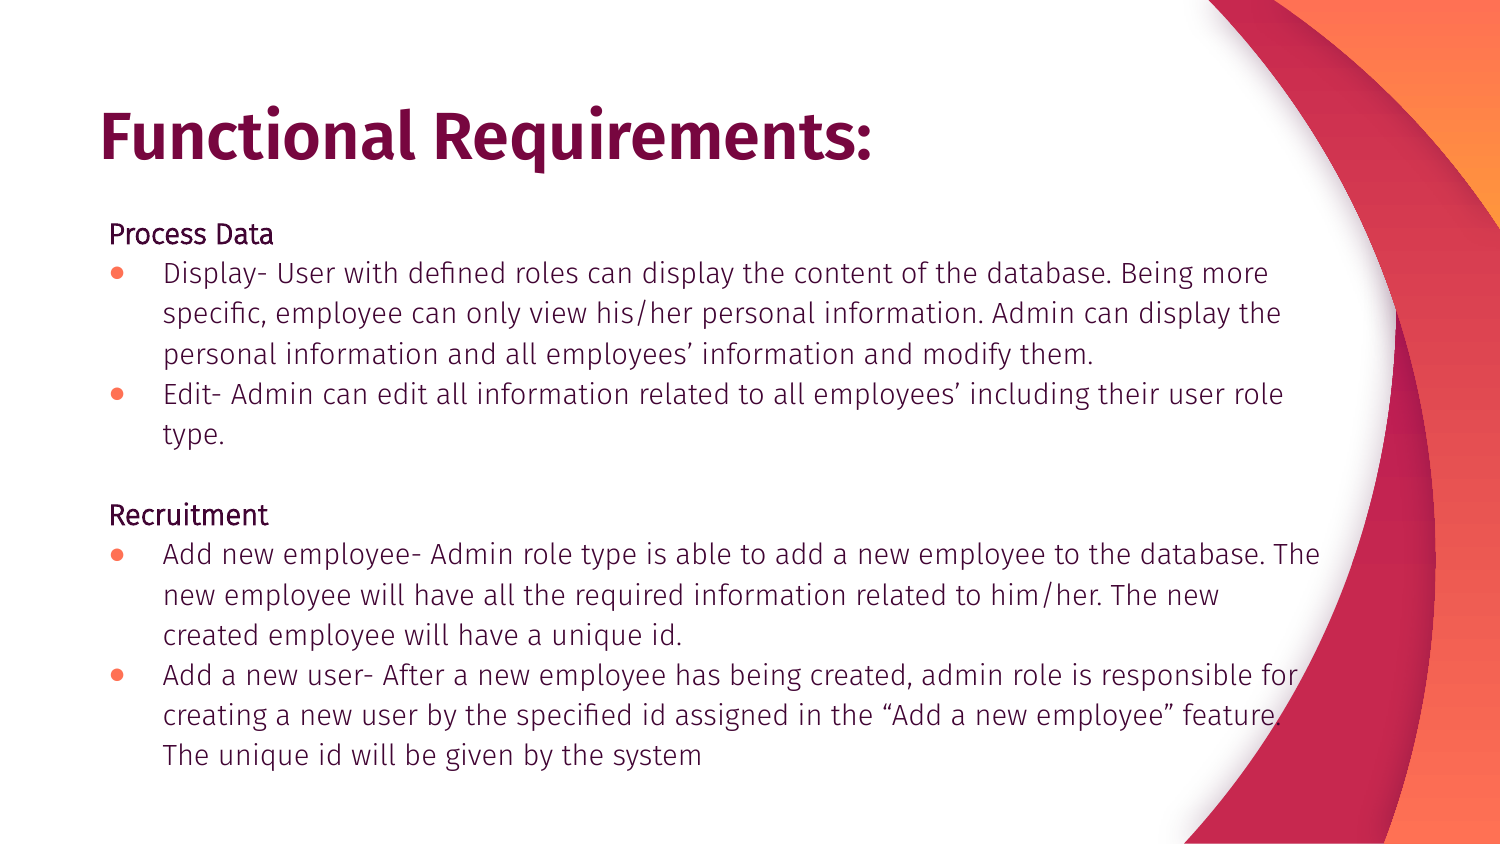

# Functional Requirements:
Process Data
Display- User with defined roles can display the content of the database. Being more specific, employee can only view his/her personal information. Admin can display the personal information and all employees’ information and modify them.
Edit- Admin can edit all information related to all employees’ including their user role type.

Recruitment
Add new employee- Admin role type is able to add a new employee to the database. The new employee will have all the required information related to him/her. The new created employee will have a unique id.
Add a new user- After a new employee has being created, admin role is responsible for creating a new user by the specified id assigned in the “Add a new employee” feature. The unique id will be given by the system
9